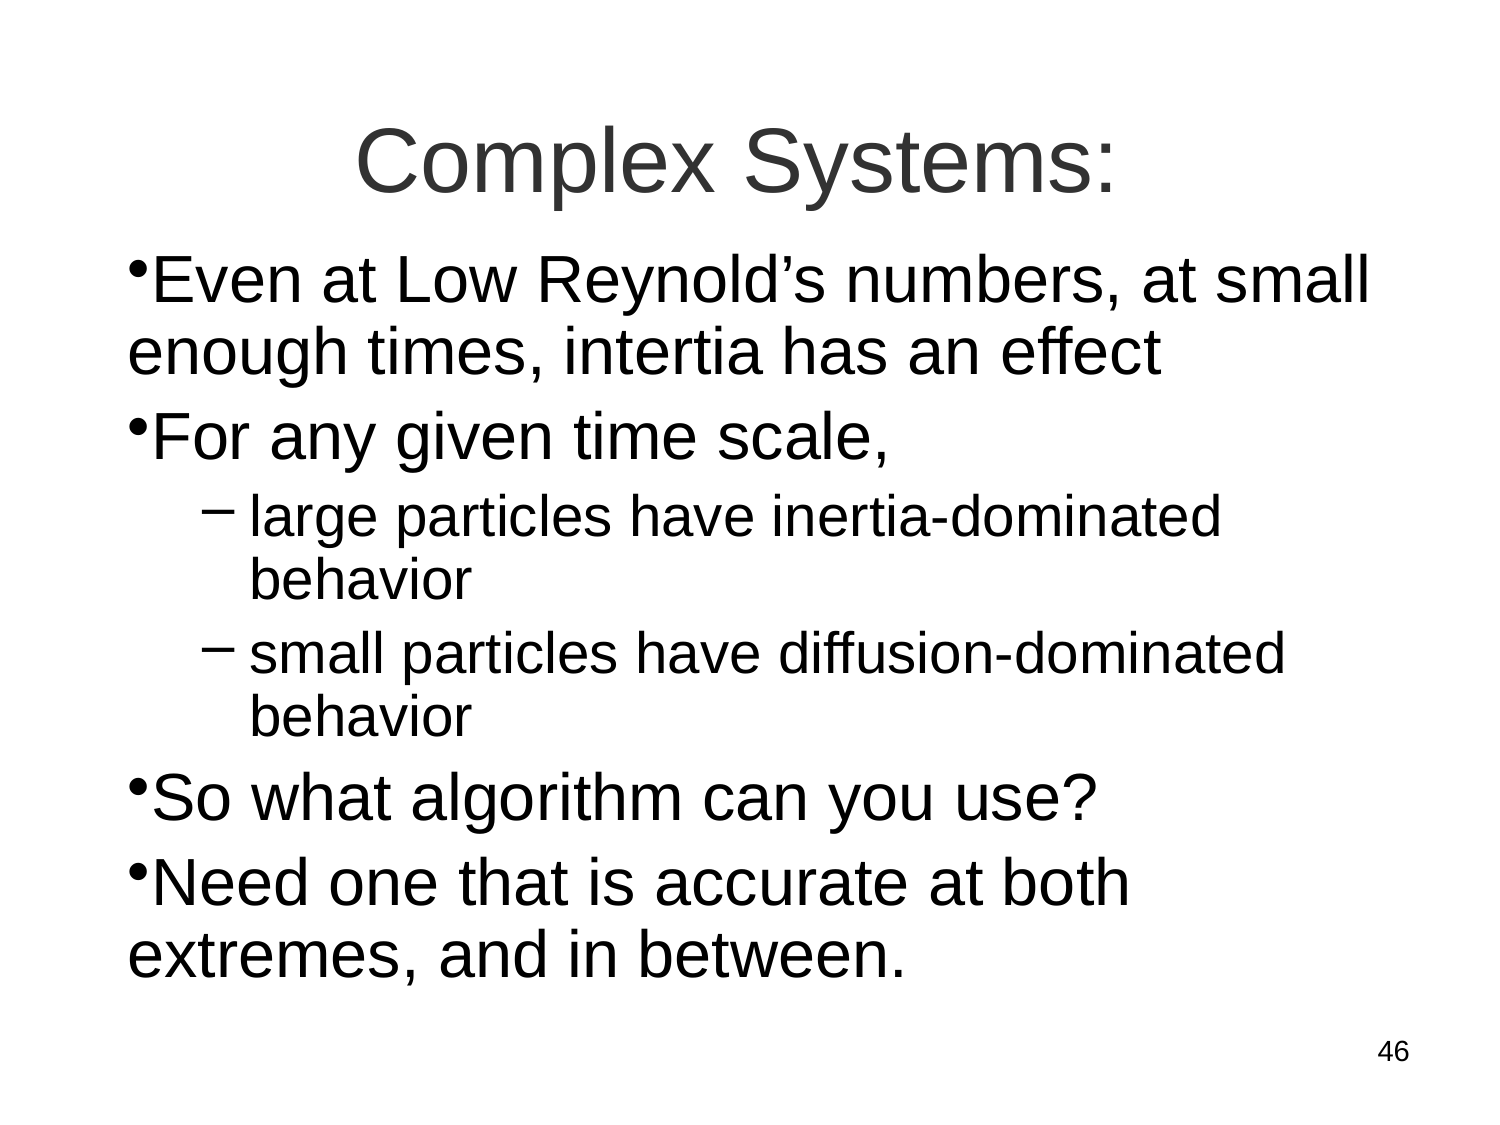

# Complex Systems:
Even at Low Reynold’s numbers, at small enough times, intertia has an effect
For any given time scale,
large particles have inertia-dominated behavior
small particles have diffusion-dominated behavior
So what algorithm can you use?
Need one that is accurate at both extremes, and in between.
46